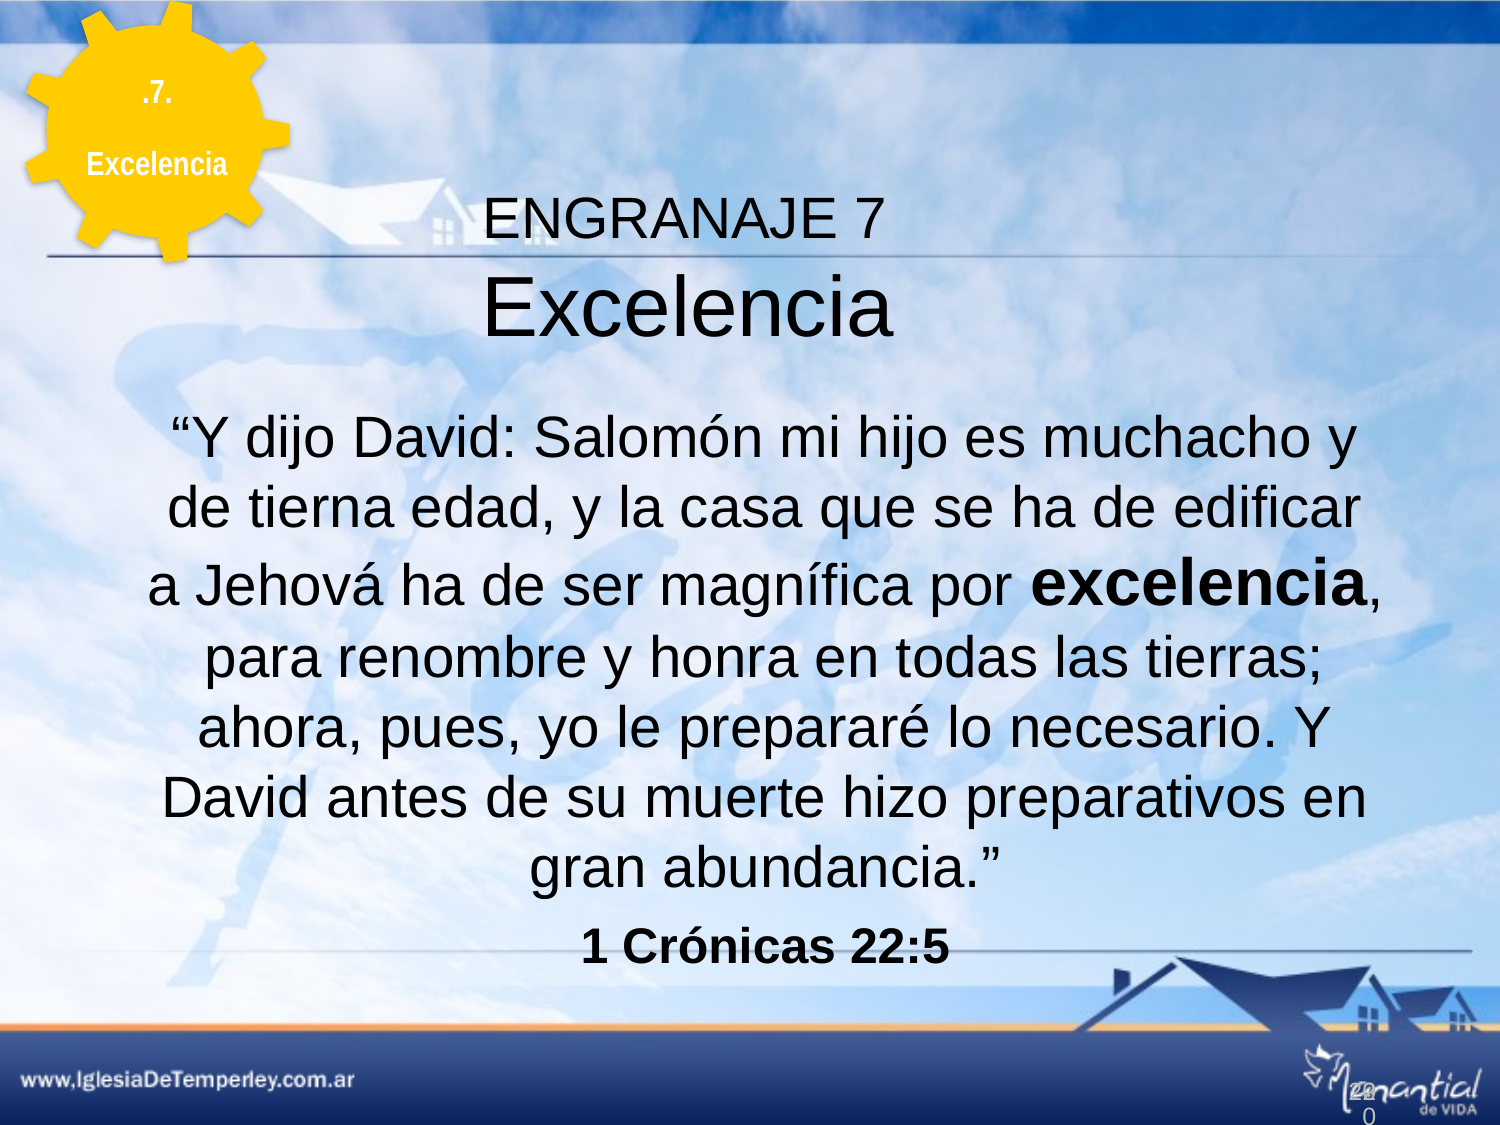

.7.

Excelencia
# ENGRANAJE 7 Excelencia
“Y dijo David: Salomón mi hijo es muchacho y de tierna edad, y la casa que se ha de edificar a Jehová ha de ser magnífica por excelencia, para renombre y honra en todas las tierras; ahora, pues, yo le prepararé lo necesario. Y David antes de su muerte hizo preparativos en gran abundancia.”
1 Crónicas 22:5

20
20